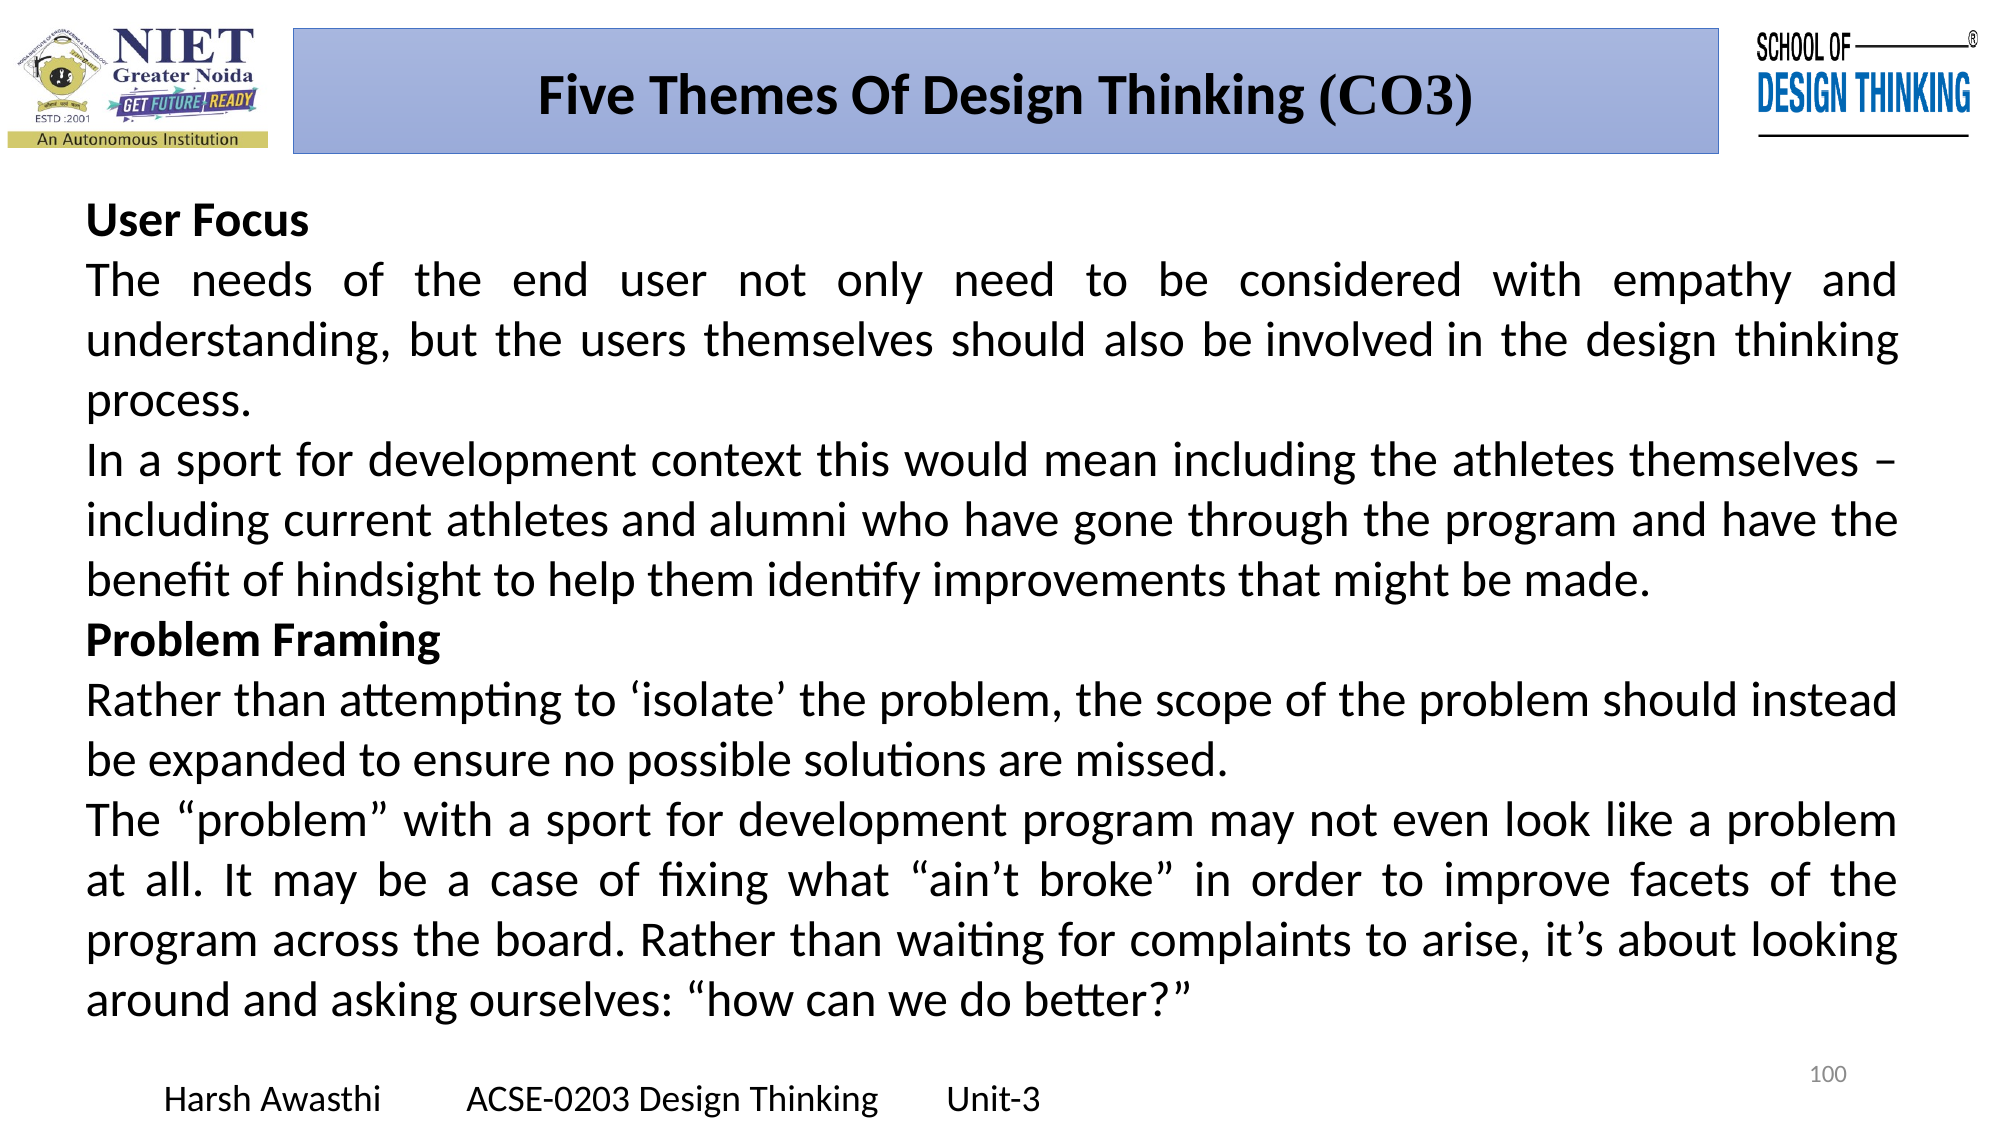

Five Themes Of Design Thinking (CO3)
User Focus
The needs of the end user not only need to be considered with empathy and understanding, but the users themselves should also be involved in the design thinking process.
In a sport for development context this would mean including the athletes themselves – including current athletes and alumni who have gone through the program and have the benefit of hindsight to help them identify improvements that might be made.
Problem Framing
Rather than attempting to ‘isolate’ the problem, the scope of the problem should instead be expanded to ensure no possible solutions are missed.
The “problem” with a sport for development program may not even look like a problem at all. It may be a case of fixing what “ain’t broke” in order to improve facets of the program across the board. Rather than waiting for complaints to arise, it’s about looking around and asking ourselves: “how can we do better?”

100
Harsh Awasthi          ACSE-0203 Design Thinking        Unit-3